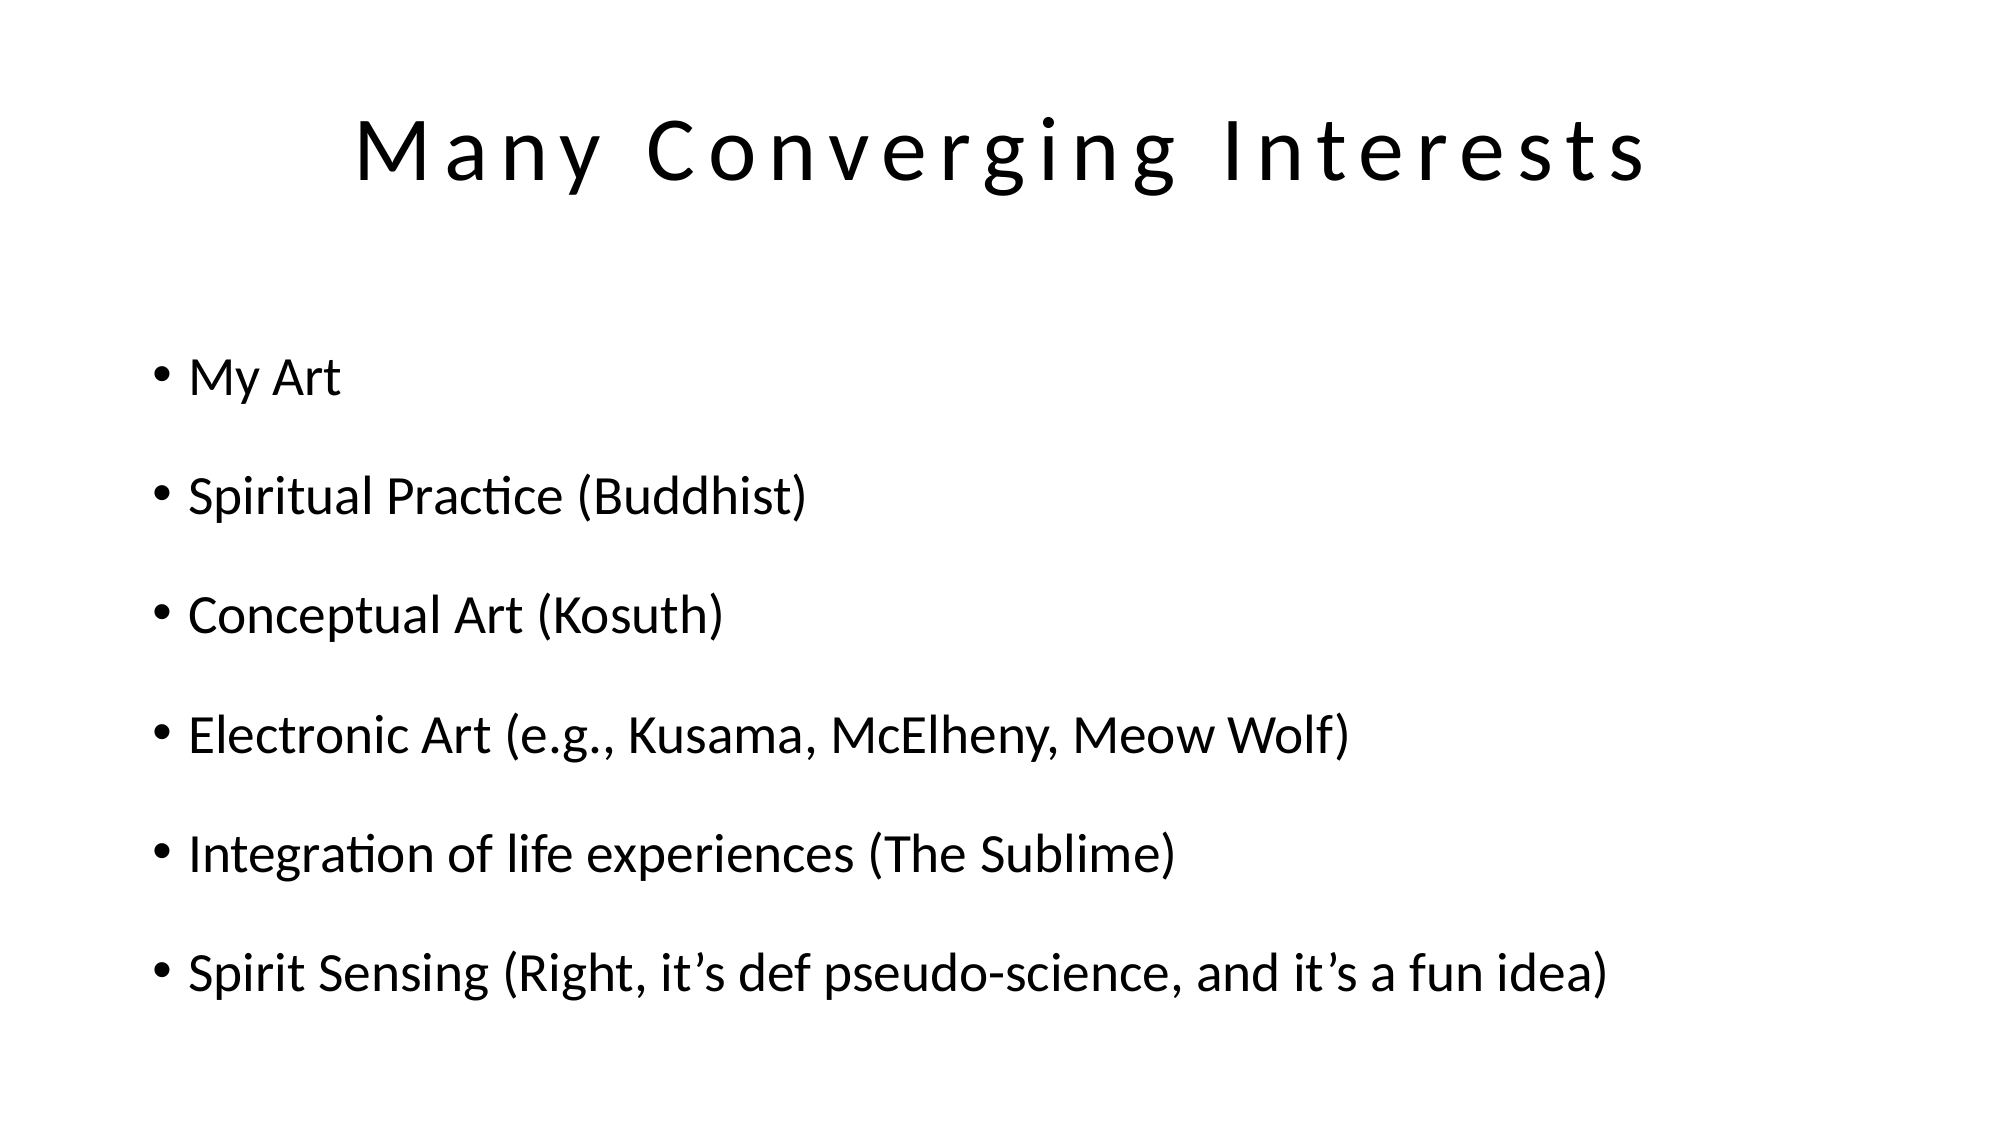

# Many Converging Interests
My Art
Spiritual Practice (Buddhist)
Conceptual Art (Kosuth)
Electronic Art (e.g., Kusama, McElheny, Meow Wolf)
Integration of life experiences (The Sublime)
Spirit Sensing (Right, it’s def pseudo-science, and it’s a fun idea)